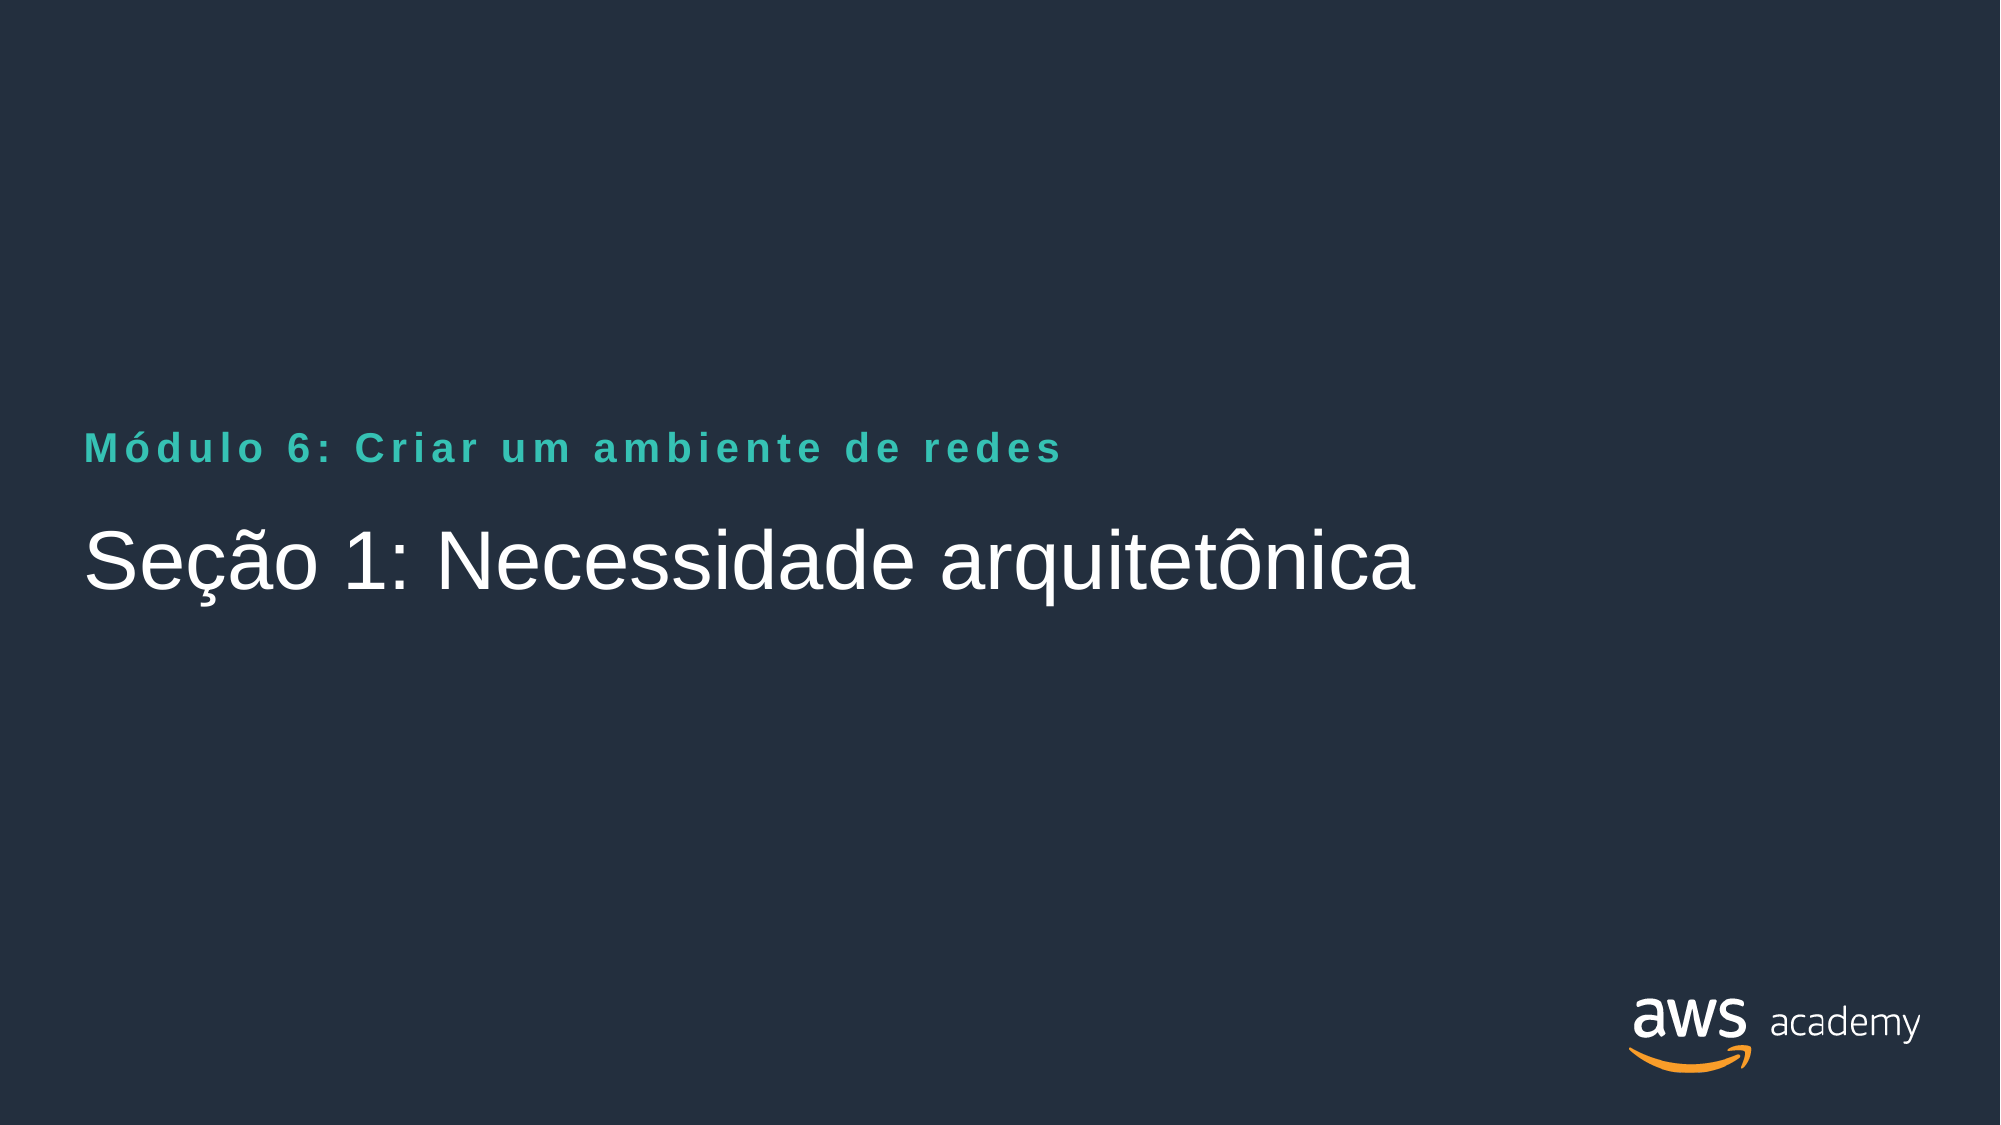

Módulo 6: Criar um ambiente de redes
# Seção 1: Necessidade arquitetônica